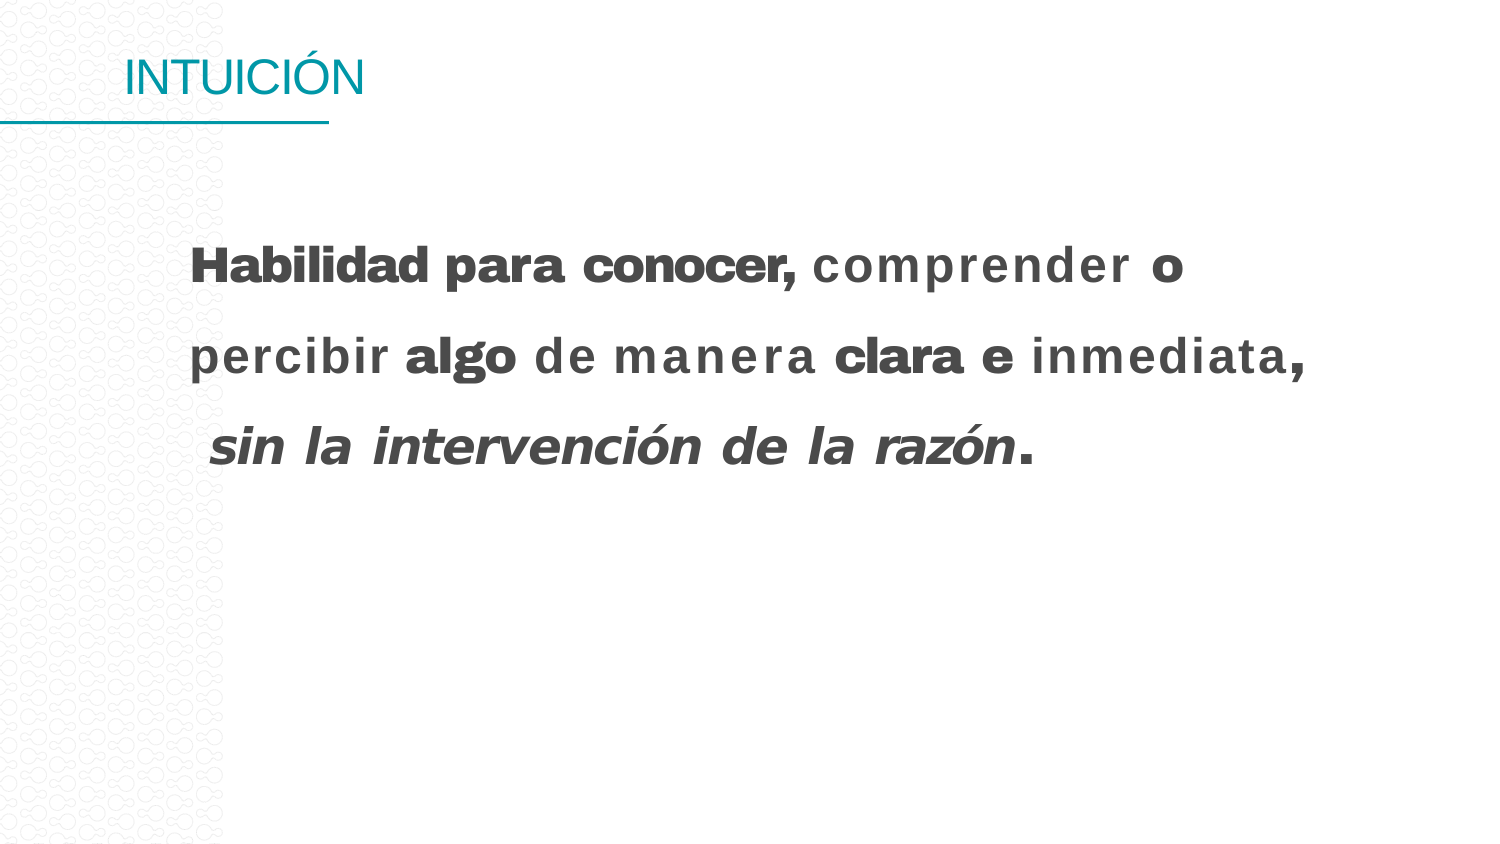

# INTUICIÓN

Habilidad para conocer, comprender o  percibir algo de manera clara e inmediata,  sin la intervención de la razón.